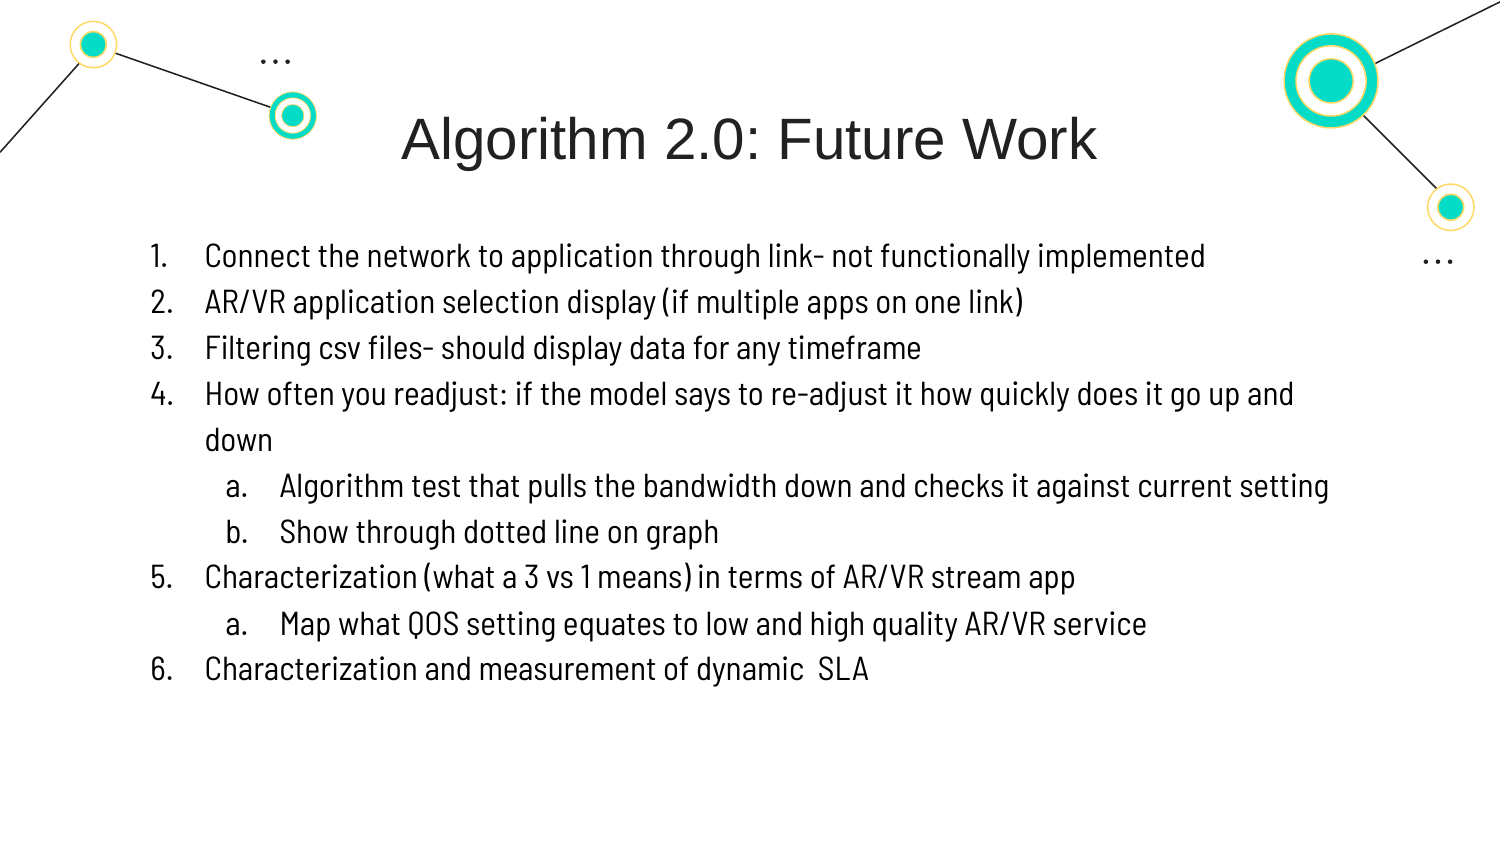

# Algorithm 2.0: Future Work
Connect the network to application through link- not functionally implemented
AR/VR application selection display (if multiple apps on one link)
Filtering csv files- should display data for any timeframe
How often you readjust: if the model says to re-adjust it how quickly does it go up and down
Algorithm test that pulls the bandwidth down and checks it against current setting
Show through dotted line on graph
Characterization (what a 3 vs 1 means) in terms of AR/VR stream app
Map what QOS setting equates to low and high quality AR/VR service
Characterization and measurement of dynamic  SLA